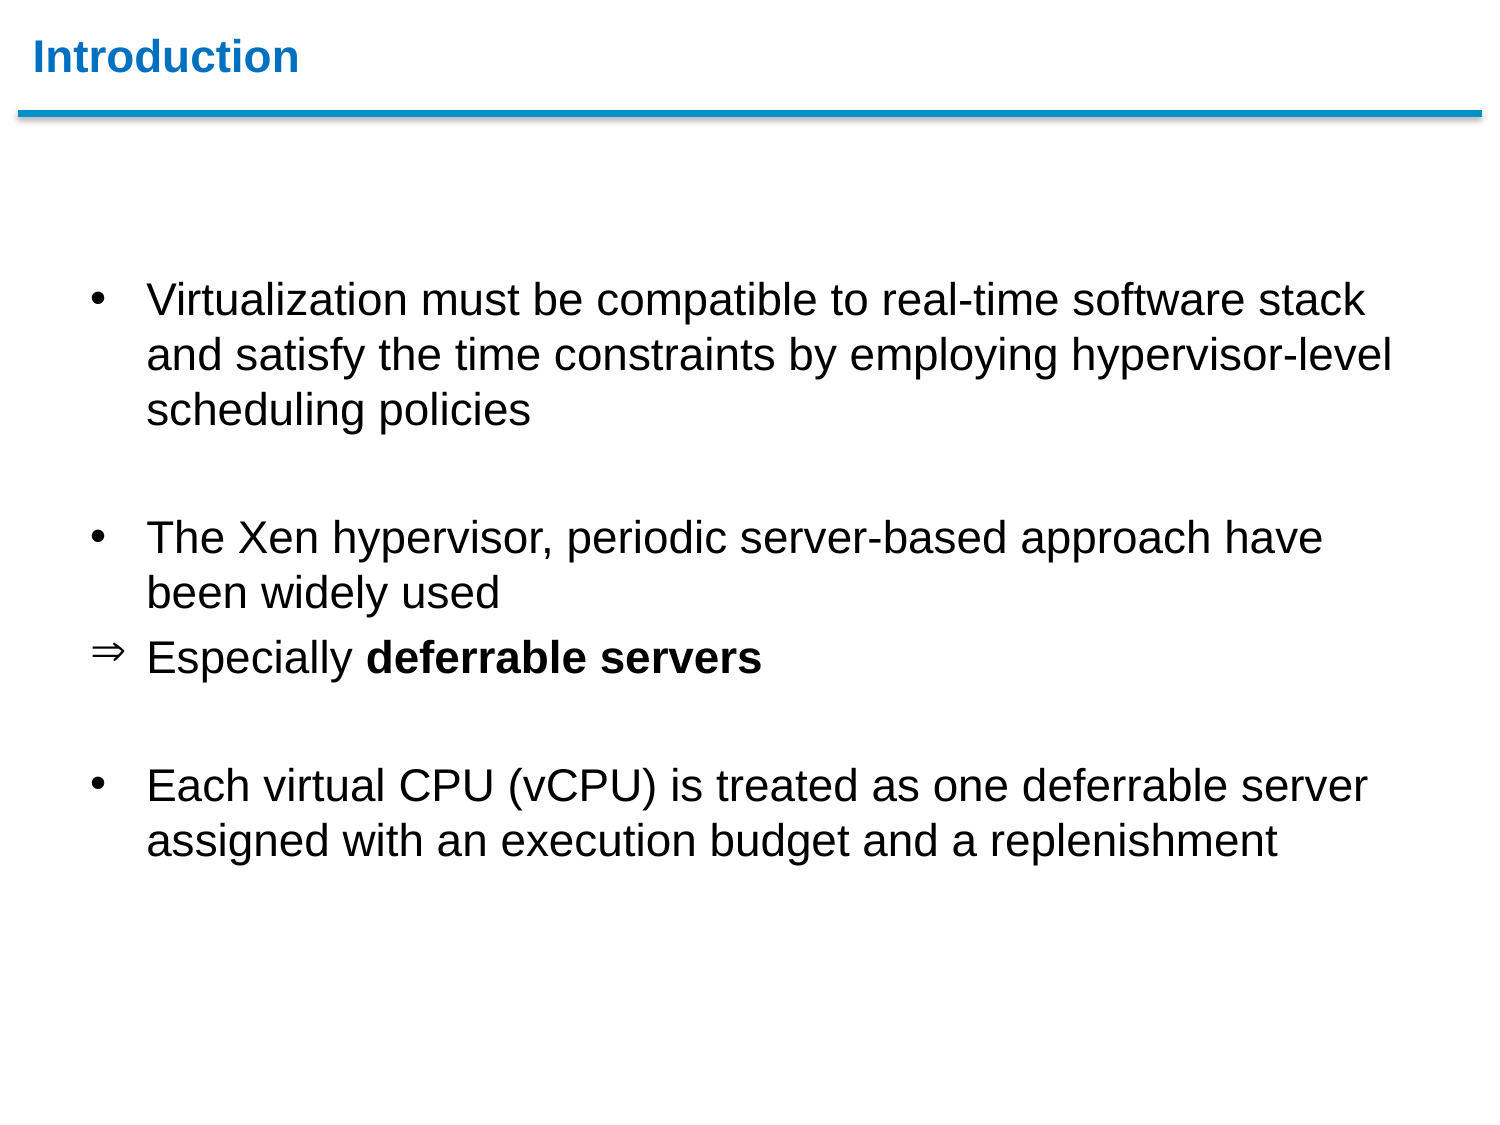

# Introduction
Virtualization must be compatible to real-time software stack and satisfy the time constraints by employing hypervisor-level scheduling policies

The Xen hypervisor, periodic server-based approach have been widely used
Especially deferrable servers

Each virtual CPU (vCPU) is treated as one deferrable server assigned with an execution budget and a replenishment